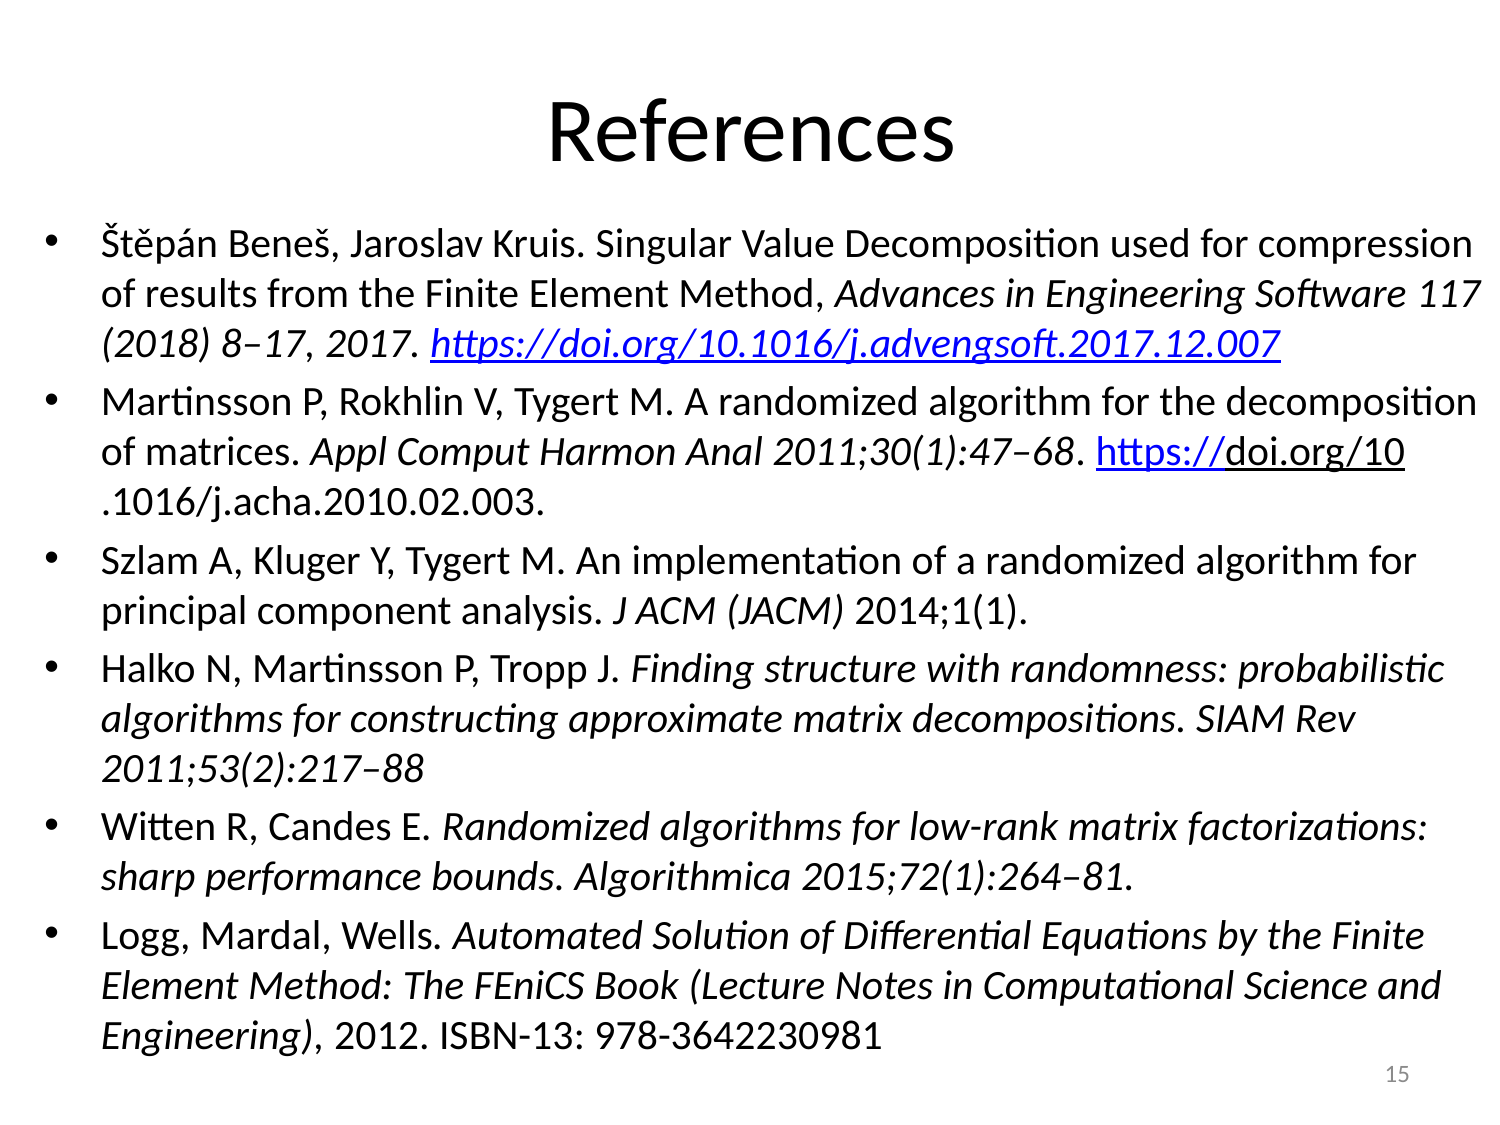

# References
Štěpán Beneš, Jaroslav Kruis. Singular Value Decomposition used for compression of results from the Finite Element Method, Advances in Engineering Software 117 (2018) 8–17, 2017. https://doi.org/10.1016/j.advengsoft.2017.12.007
Martinsson P, Rokhlin V, Tygert M. A randomized algorithm for the decomposition of matrices. Appl Comput Harmon Anal 2011;30(1):47–68. https://doi.org/10.1016/j.acha.2010.02.003.
Szlam A, Kluger Y, Tygert M. An implementation of a randomized algorithm for principal component analysis. J ACM (JACM) 2014;1(1).
Halko N, Martinsson P, Tropp J. Finding structure with randomness: probabilistic algorithms for constructing approximate matrix decompositions. SIAM Rev 2011;53(2):217–88
Witten R, Candes E. Randomized algorithms for low-rank matrix factorizations: sharp performance bounds. Algorithmica 2015;72(1):264–81.
Logg, Mardal, Wells. Automated Solution of Differential Equations by the Finite Element Method: The FEniCS Book (Lecture Notes in Computational Science and Engineering), 2012. ISBN-13: 978-3642230981
15